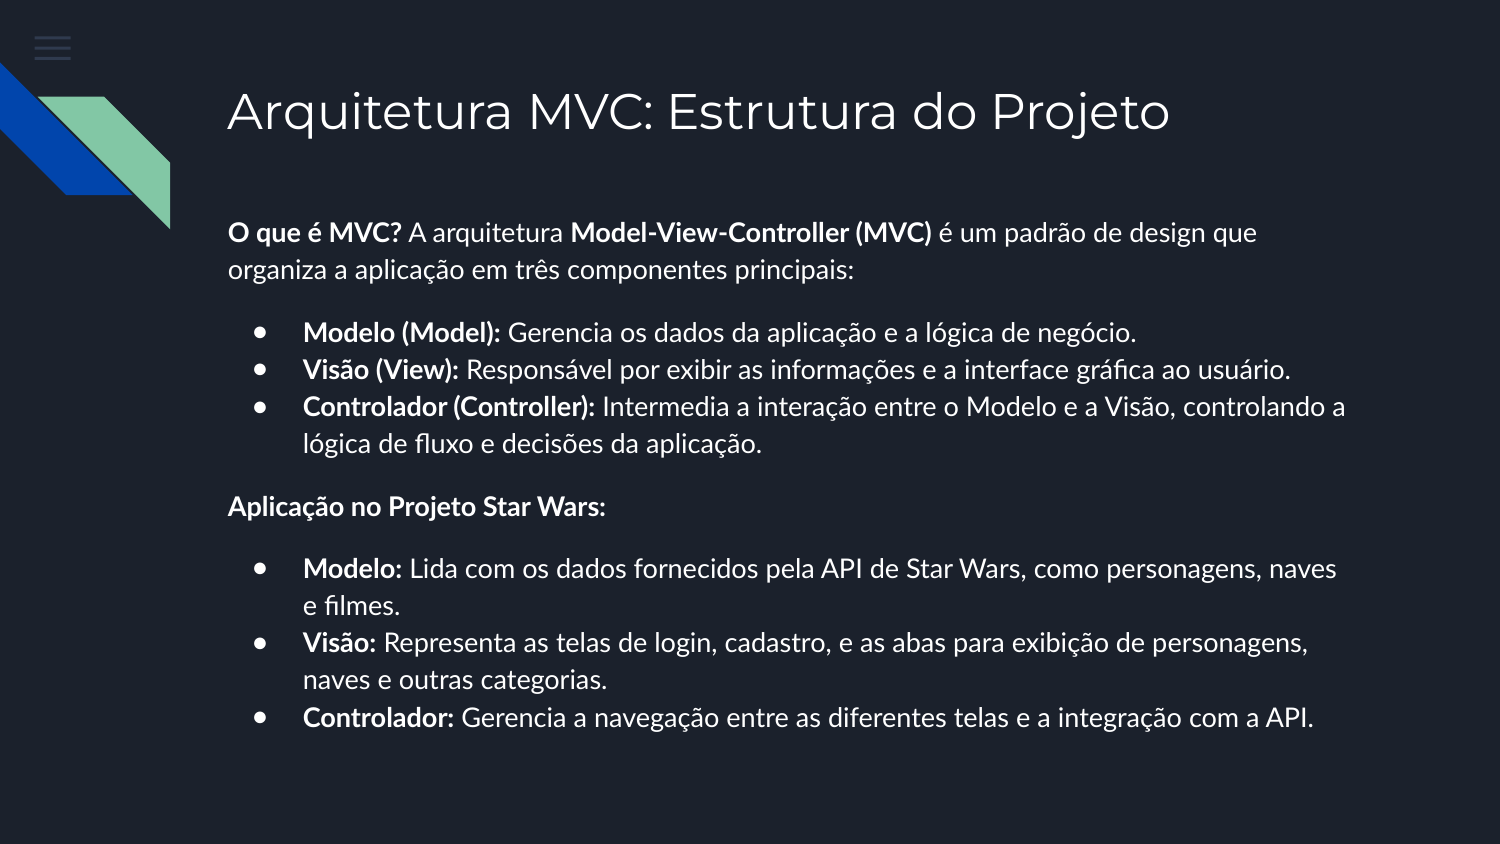

# Arquitetura MVC: Estrutura do Projeto
O que é MVC? A arquitetura Model-View-Controller (MVC) é um padrão de design que organiza a aplicação em três componentes principais:
Modelo (Model): Gerencia os dados da aplicação e a lógica de negócio.
Visão (View): Responsável por exibir as informações e a interface gráfica ao usuário.
Controlador (Controller): Intermedia a interação entre o Modelo e a Visão, controlando a lógica de fluxo e decisões da aplicação.
Aplicação no Projeto Star Wars:
Modelo: Lida com os dados fornecidos pela API de Star Wars, como personagens, naves e filmes.
Visão: Representa as telas de login, cadastro, e as abas para exibição de personagens, naves e outras categorias.
Controlador: Gerencia a navegação entre as diferentes telas e a integração com a API.